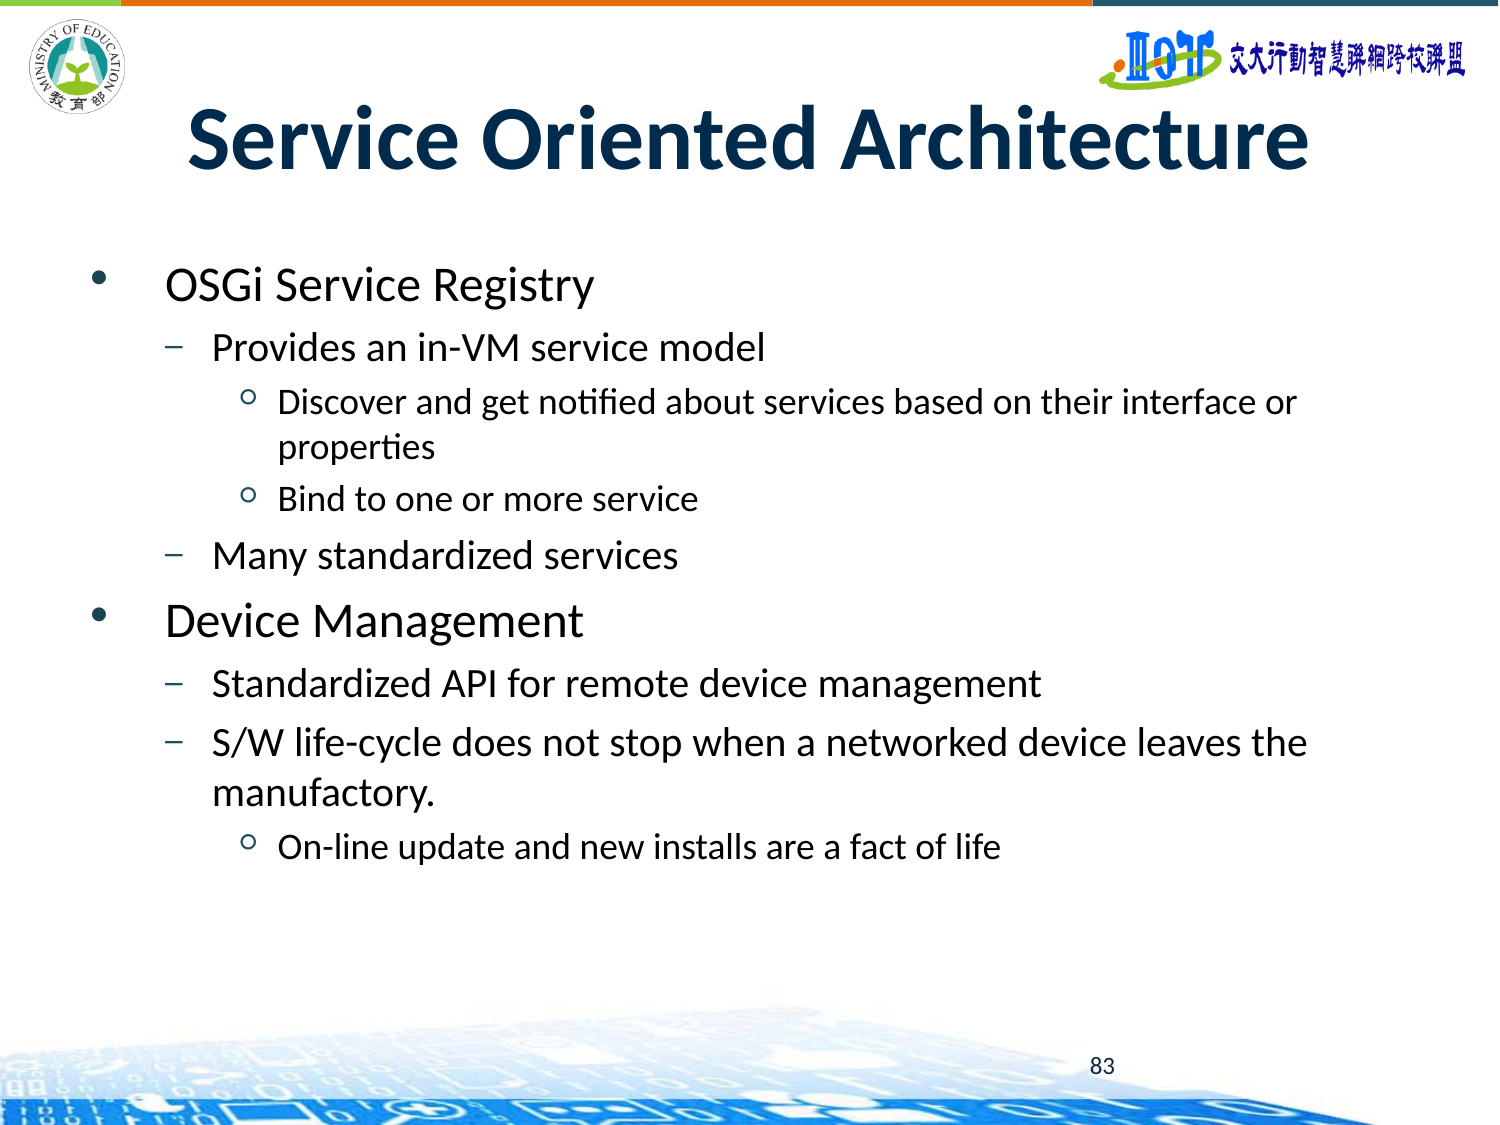

# Service Oriented Architecture
OSGi Service Registry
Provides an in-VM service model
Discover and get notified about services based on their interface or properties
Bind to one or more service
Many standardized services
Device Management
Standardized API for remote device management
S/W life-cycle does not stop when a networked device leaves the manufactory.
On-line update and new installs are a fact of life
83